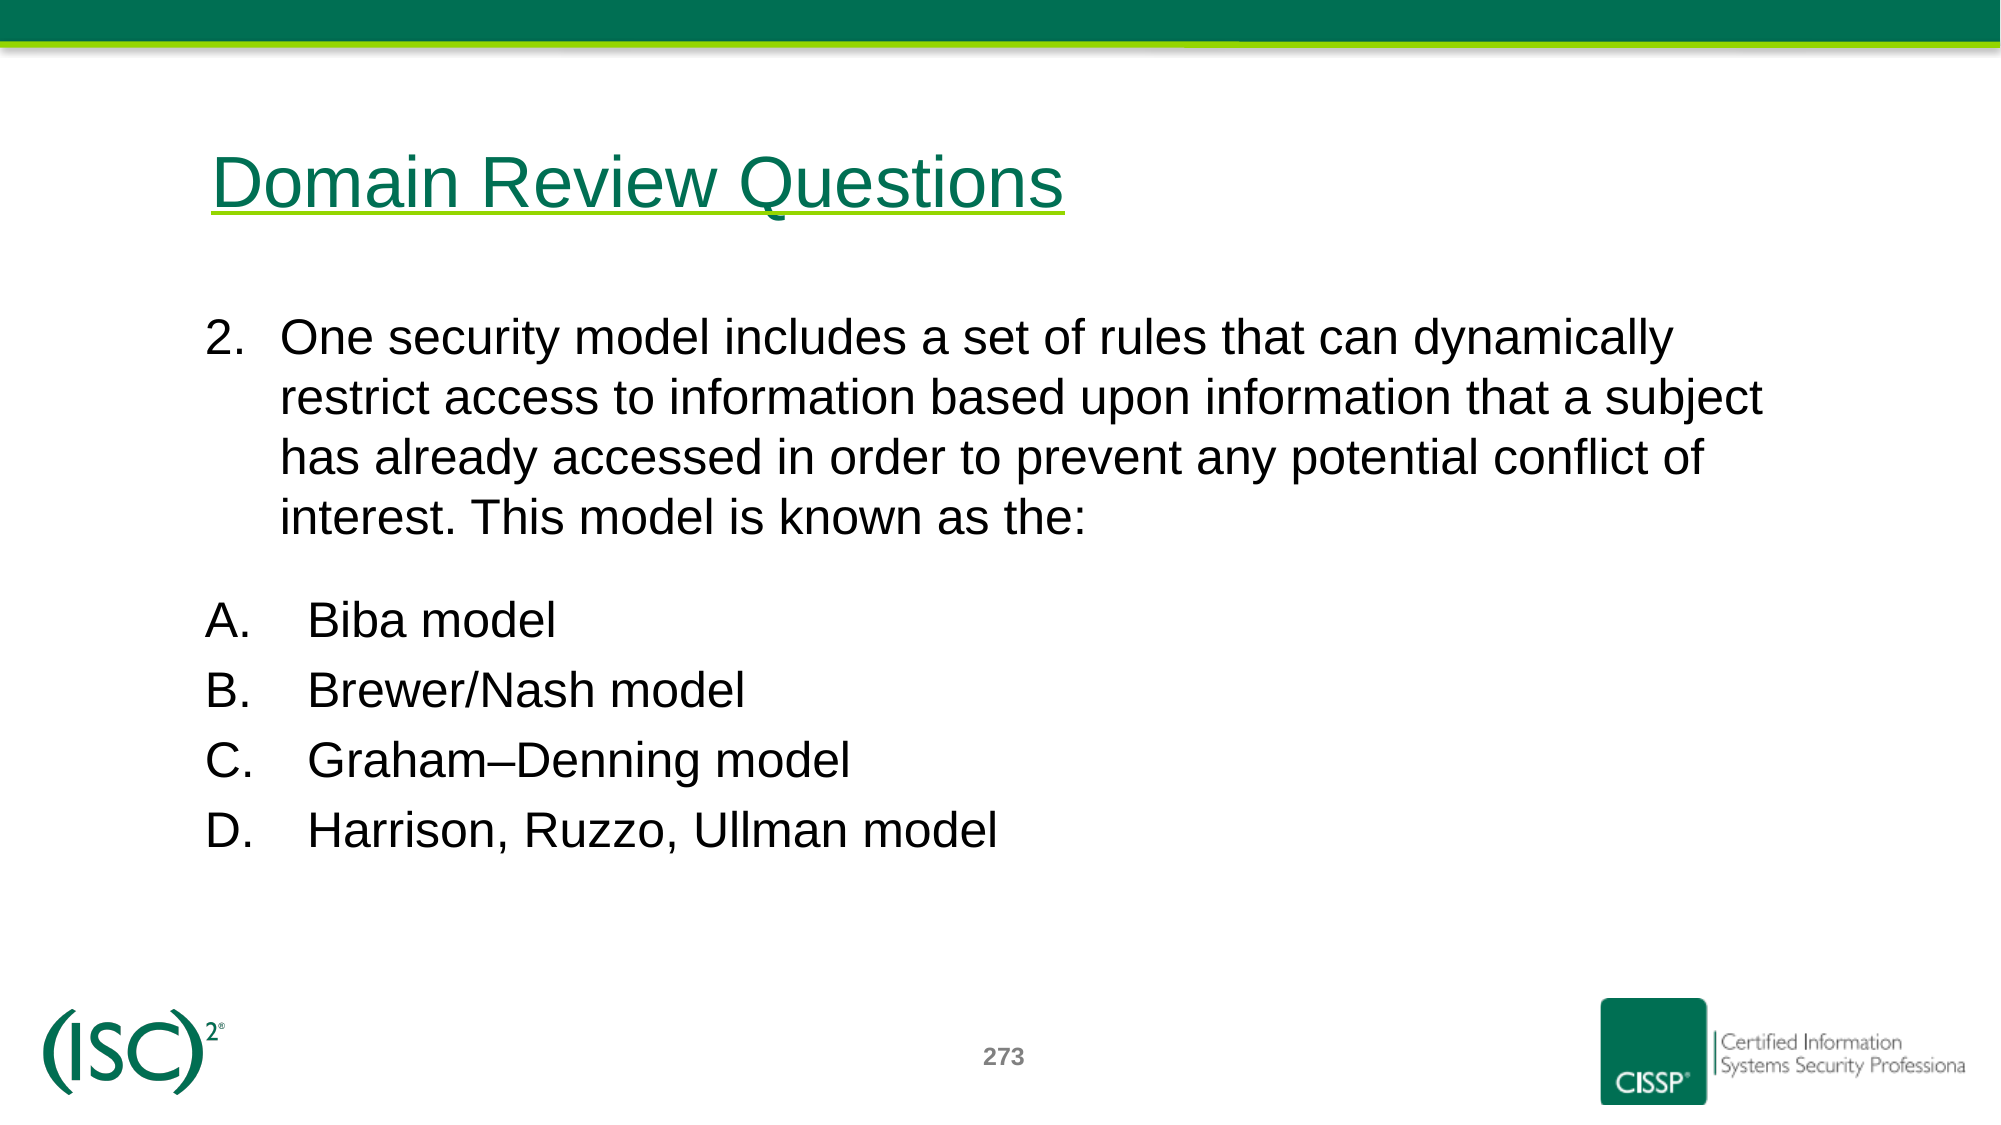

# Domain Review Questions
One security model includes a set of rules that can dynamically restrict access to information based upon information that a subject has already accessed in order to prevent any potential conflict of interest. This model is known as the:
Biba model
Brewer/Nash model
Graham–Denning model
Harrison, Ruzzo, Ullman model